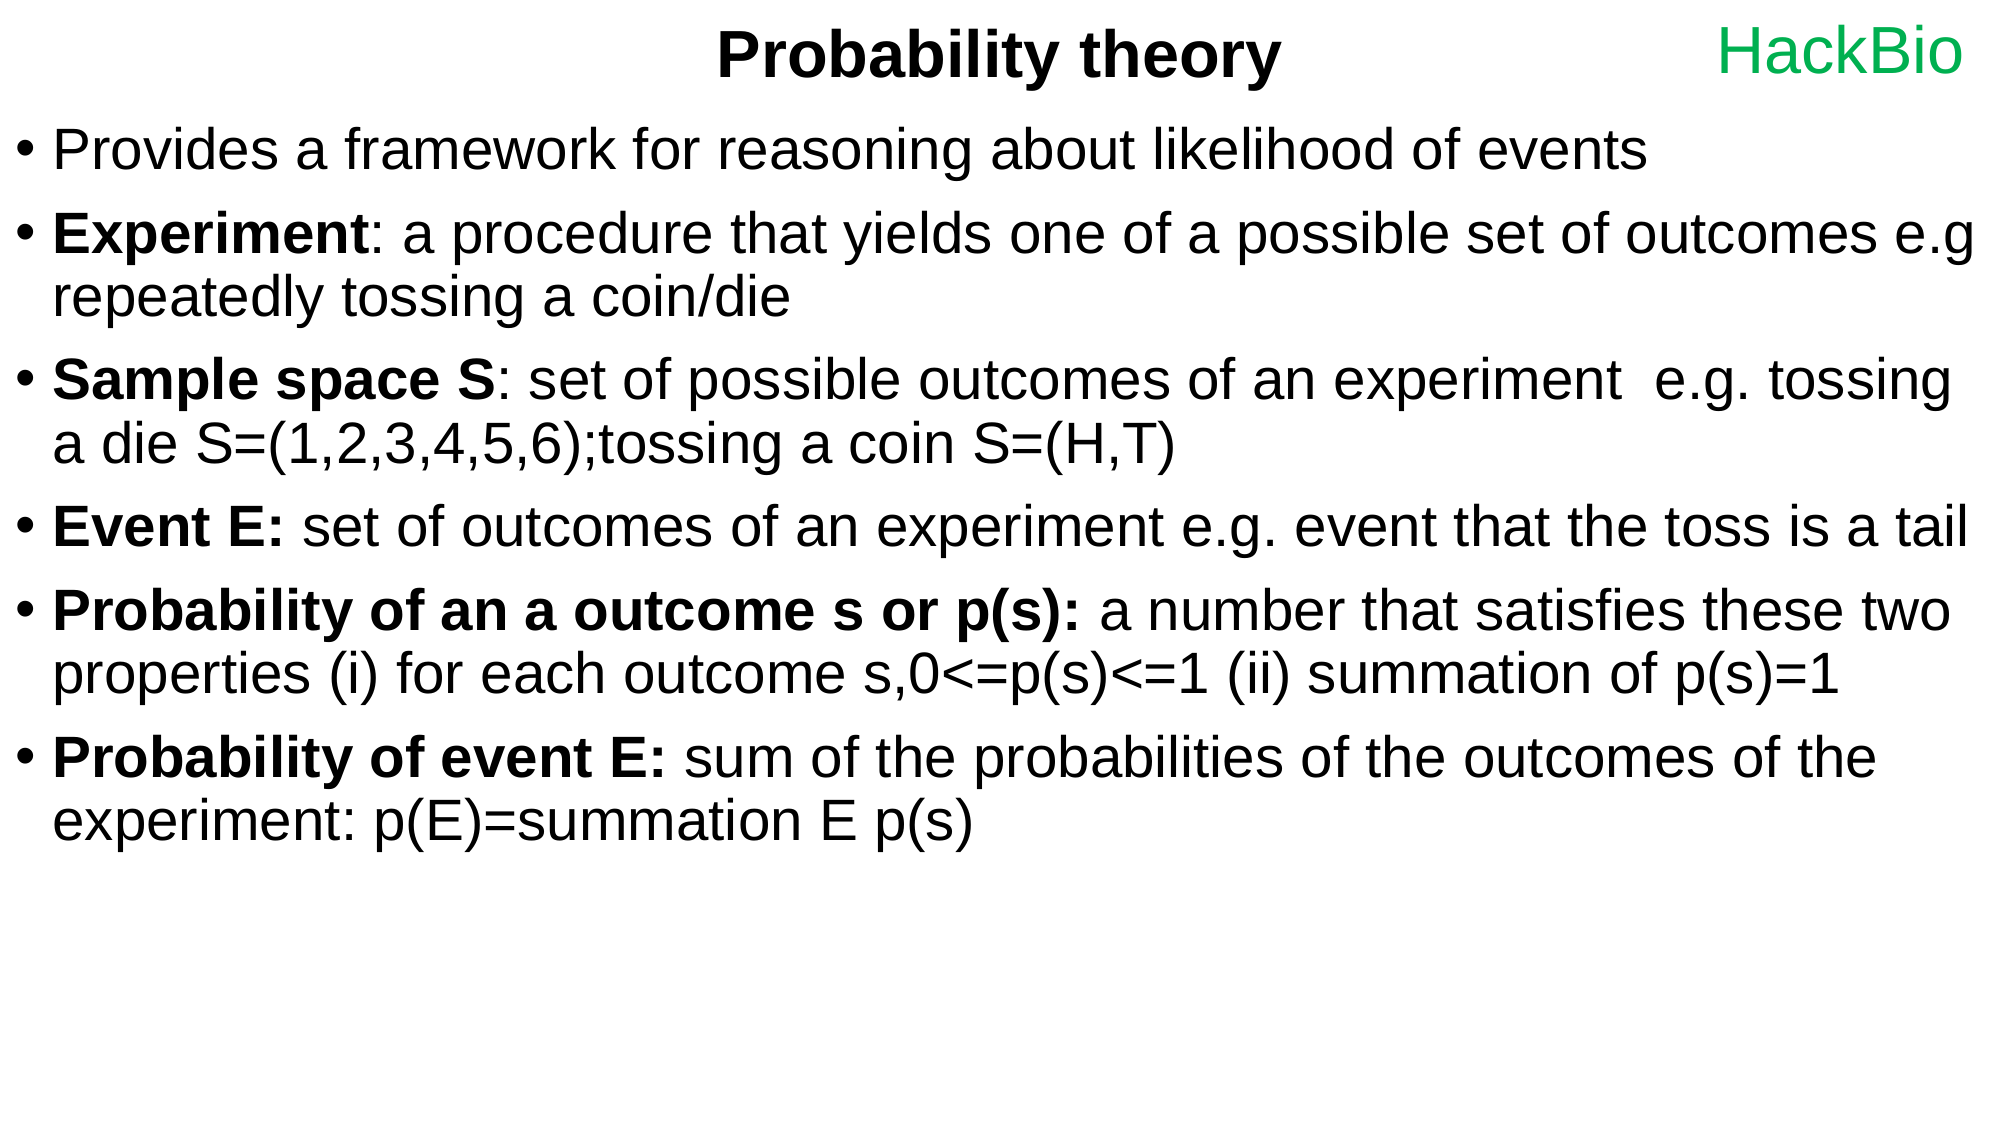

# Probability theory
Provides a framework for reasoning about likelihood of events
Experiment: a procedure that yields one of a possible set of outcomes e.g repeatedly tossing a coin/die
Sample space S: set of possible outcomes of an experiment  e.g. tossing a die S=(1,2,3,4,5,6);tossing a coin S=(H,T)
Event E: set of outcomes of an experiment e.g. event that the toss is a tail
Probability of an a outcome s or p(s): a number that satisfies these two properties (i) for each outcome s,0<=p(s)<=1 (ii) summation of p(s)=1
Probability of event E: sum of the probabilities of the outcomes of the experiment: p(E)=summation E p(s)